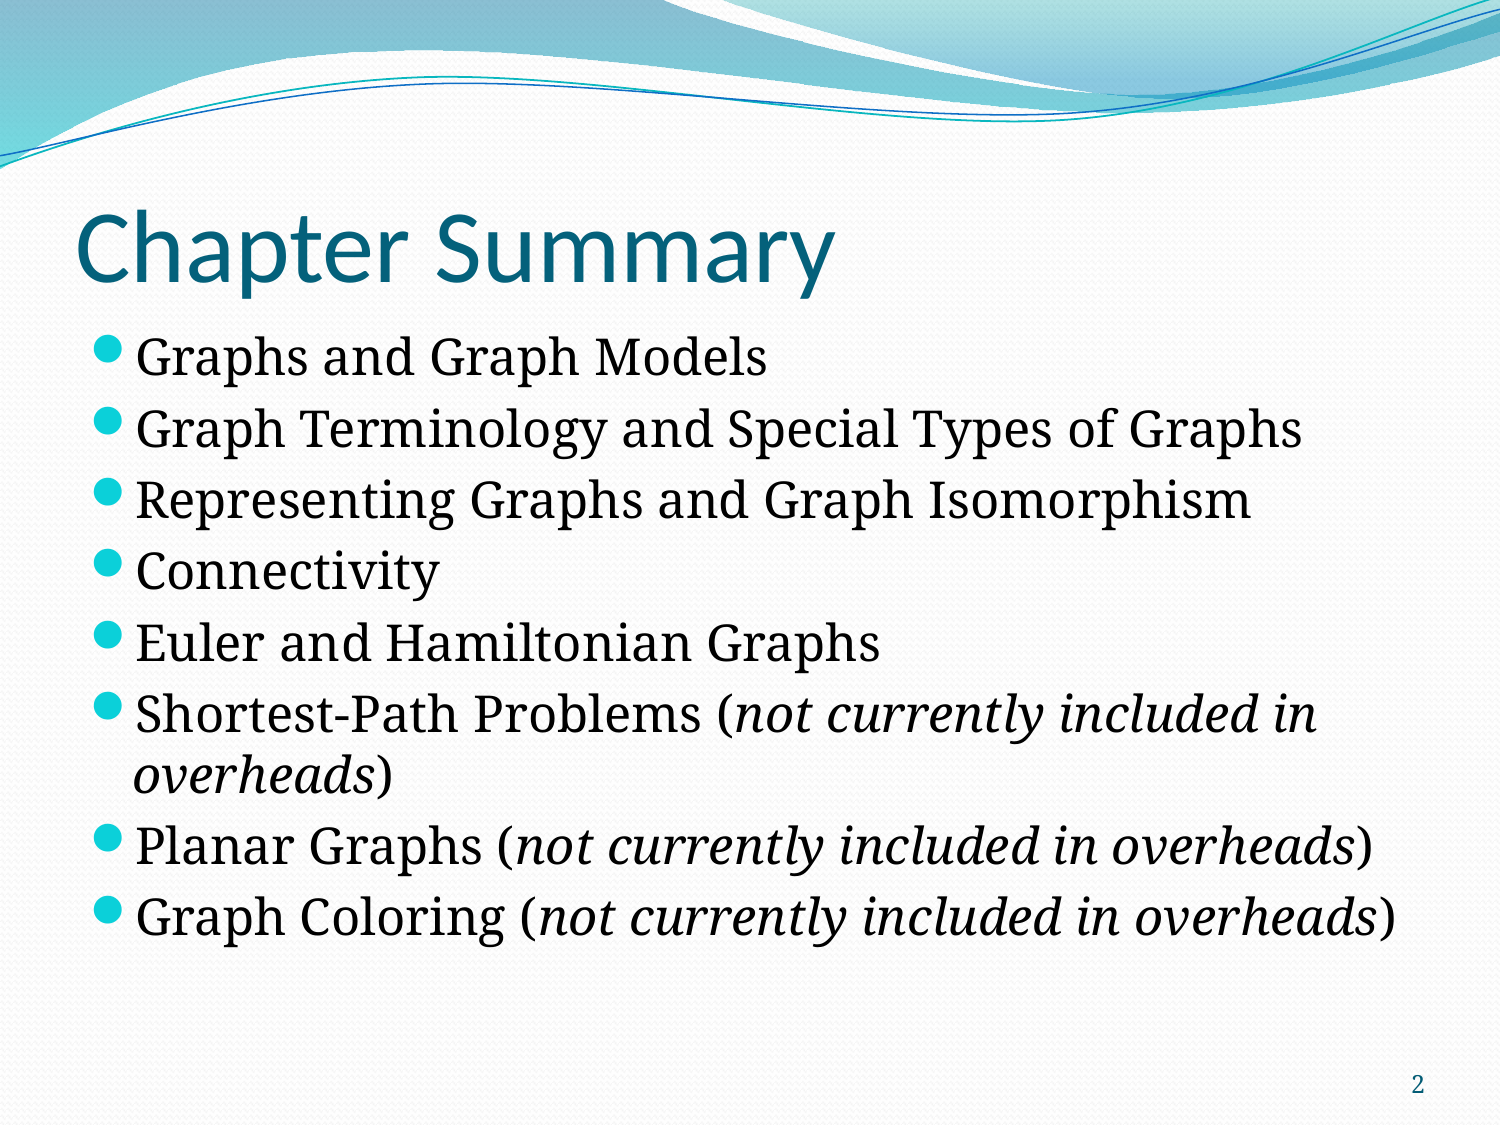

# Chapter Summary
Graphs and Graph Models
Graph Terminology and Special Types of Graphs
Representing Graphs and Graph Isomorphism
Connectivity
Euler and Hamiltonian Graphs
Shortest-Path Problems (not currently included in overheads)
Planar Graphs (not currently included in overheads)
Graph Coloring (not currently included in overheads)

2